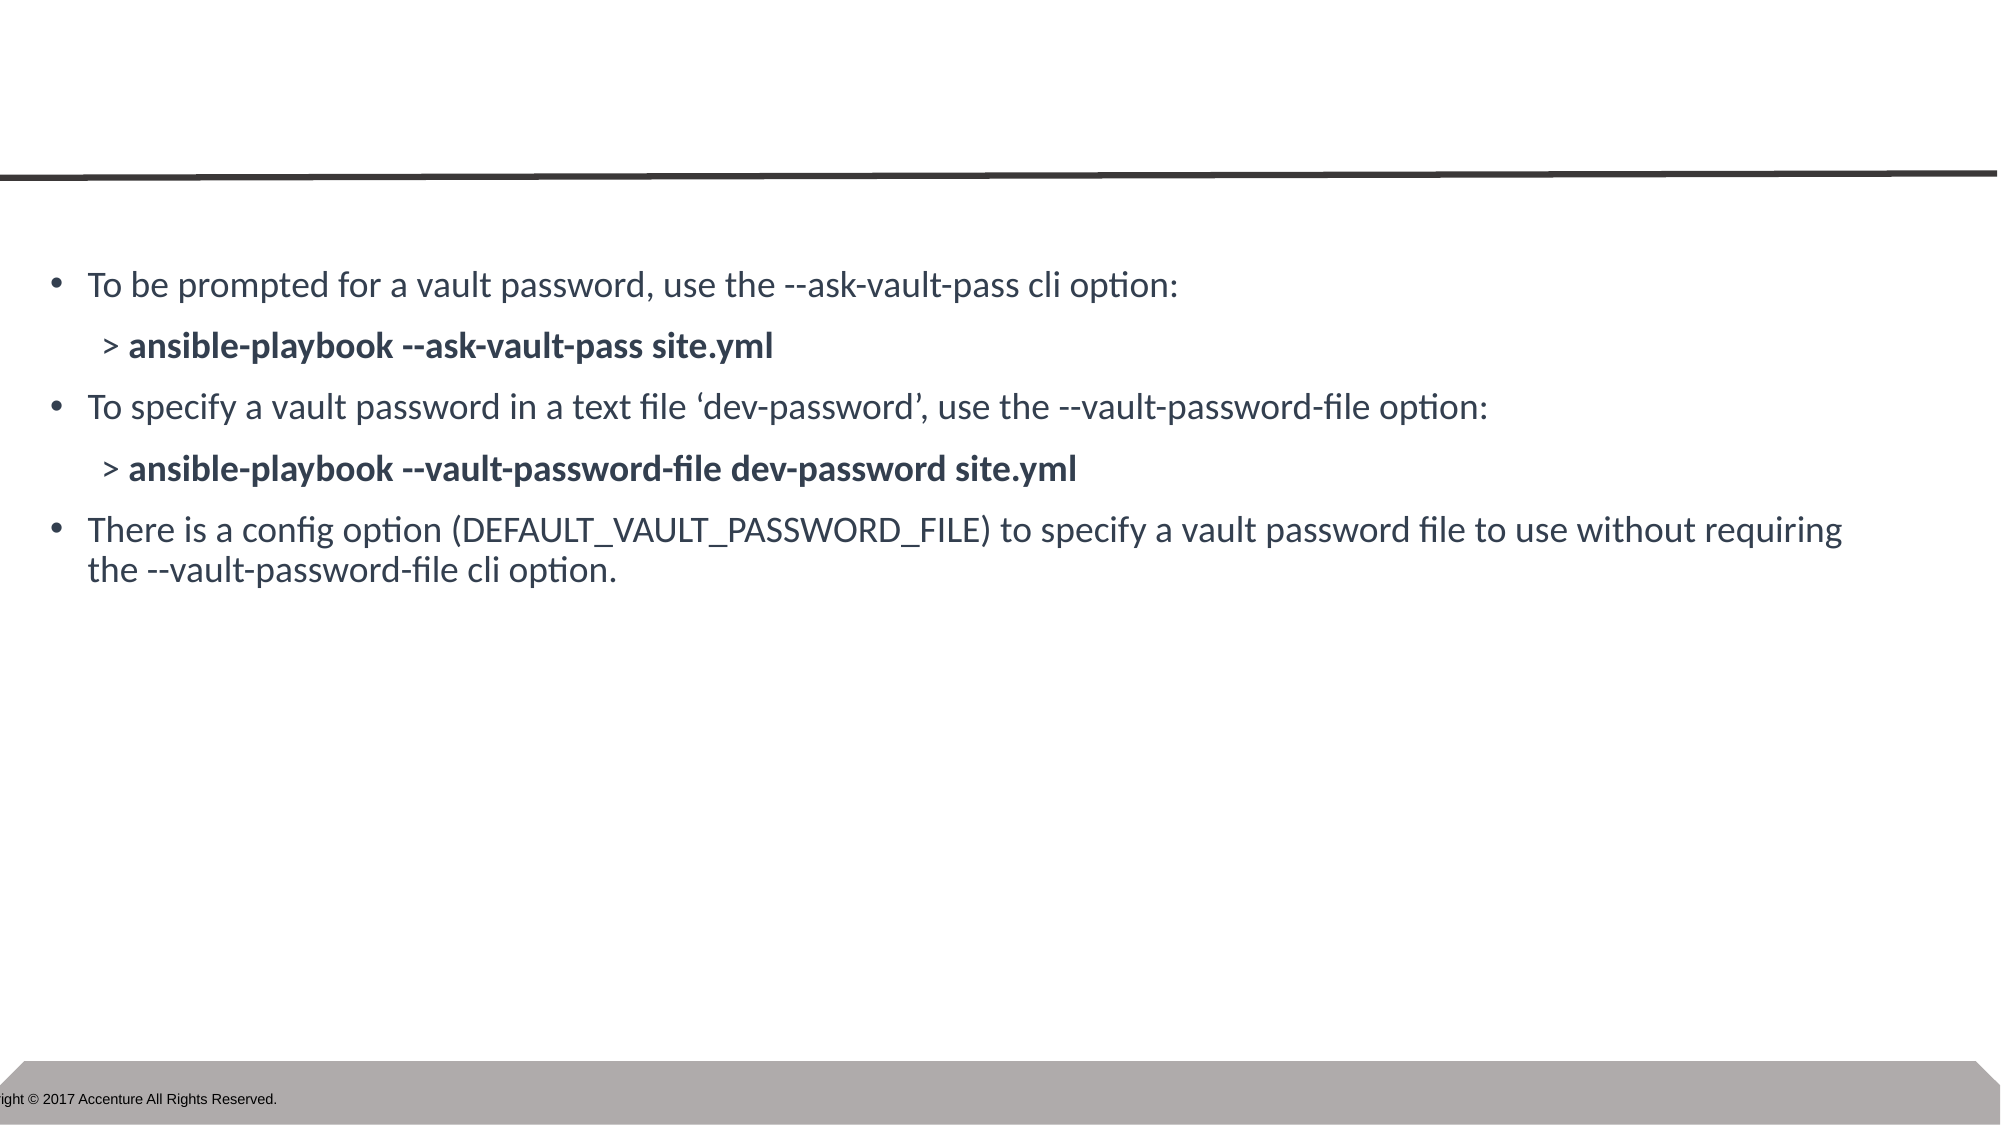

#

To be prompted for a vault password, use the --ask-vault-pass cli option:
      > ansible-playbook --ask-vault-pass site.yml
To specify a vault password in a text file ‘dev-password’, use the --vault-password-file option:
      > ansible-playbook --vault-password-file dev-password site.yml
There is a config option (DEFAULT_VAULT_PASSWORD_FILE) to specify a vault password file to use without requiring the --vault-password-file cli option.